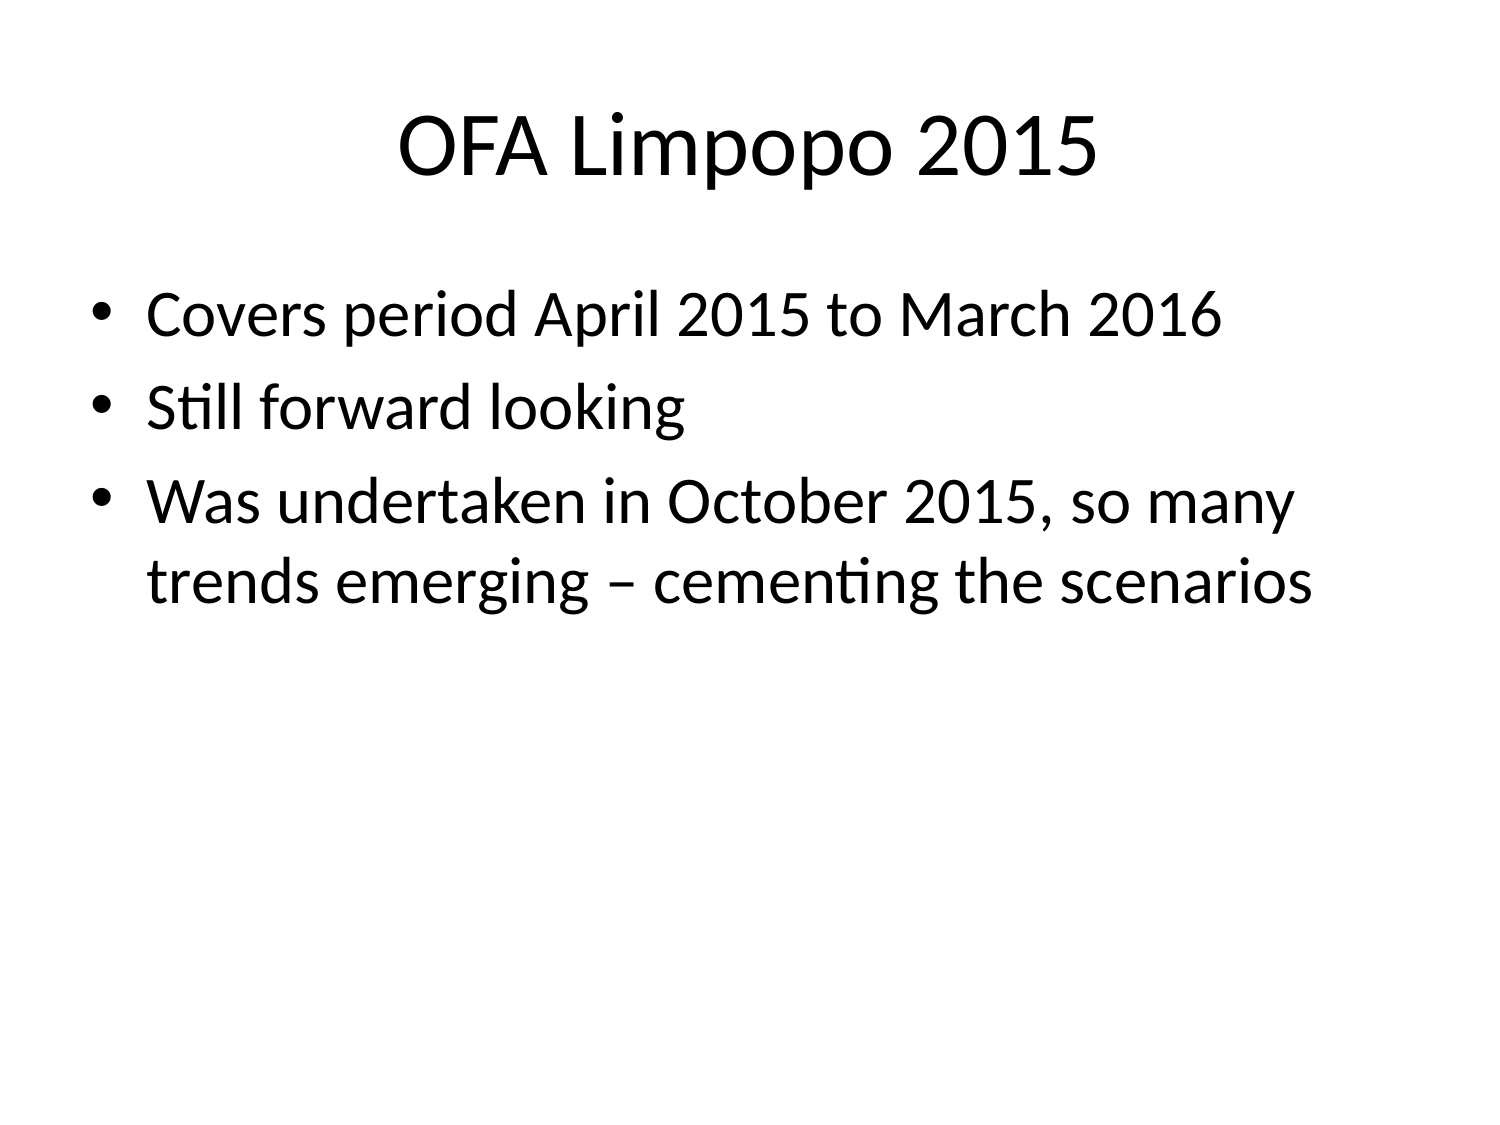

# OFA Limpopo 2015
Covers period April 2015 to March 2016
Still forward looking
Was undertaken in October 2015, so many trends emerging – cementing the scenarios